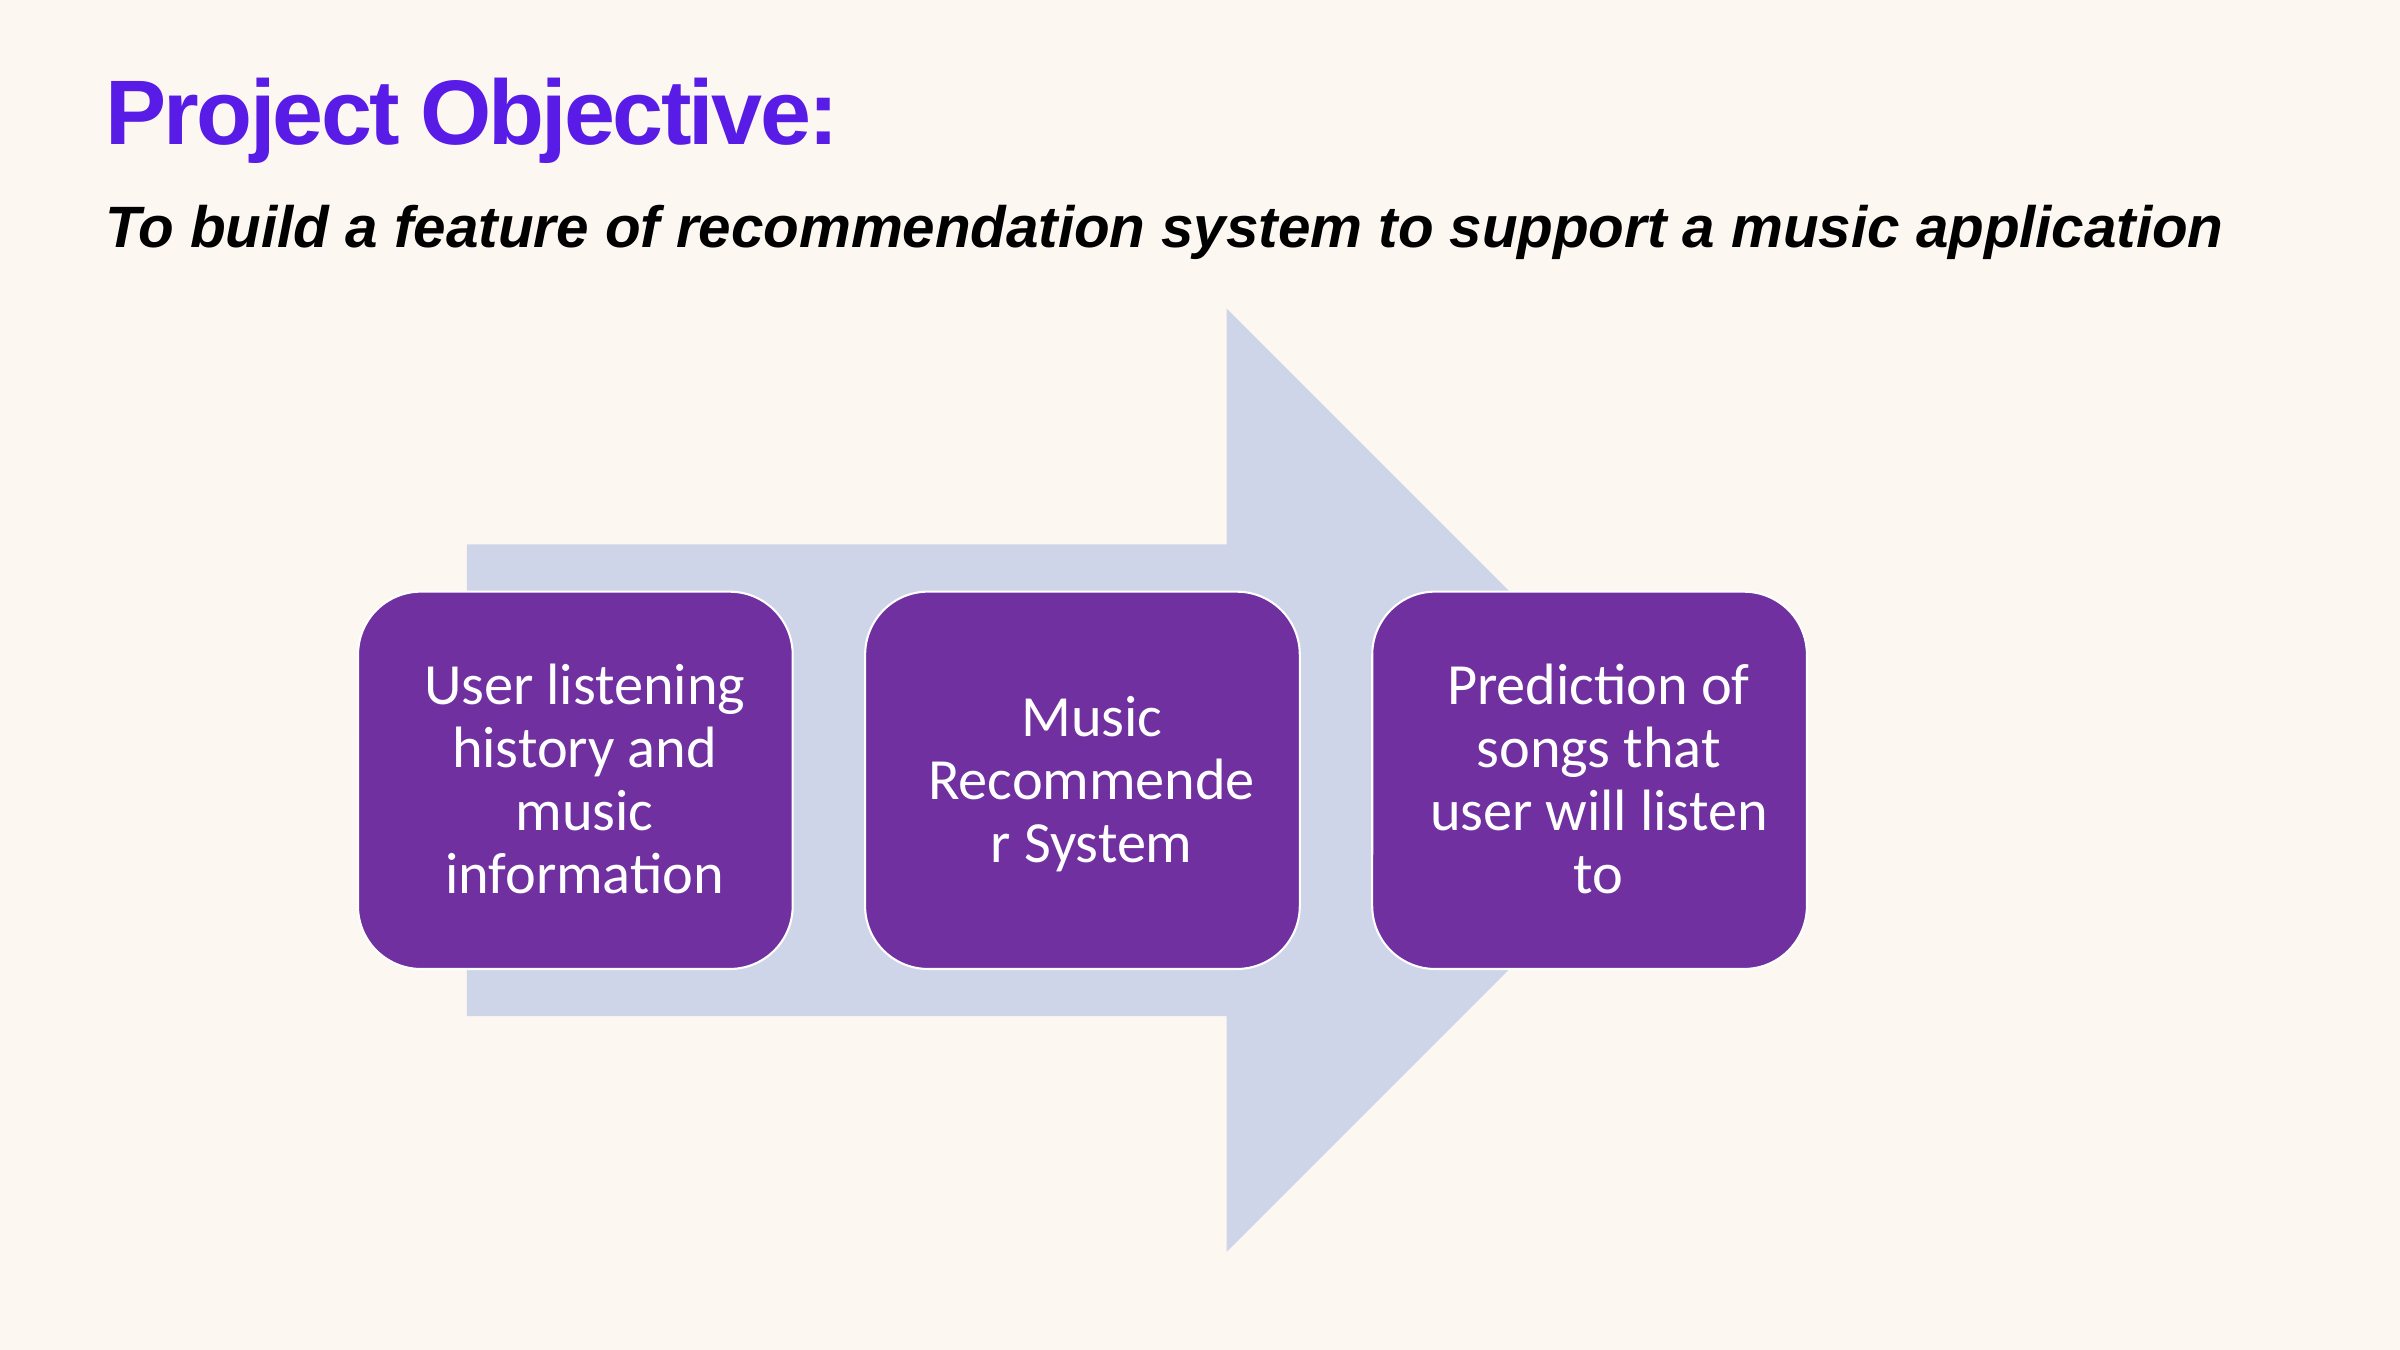

Project Objective:
To build a feature of recommendation system to support a music application
User listening history and music information
Music Recommender System
Prediction of songs that user will listen to